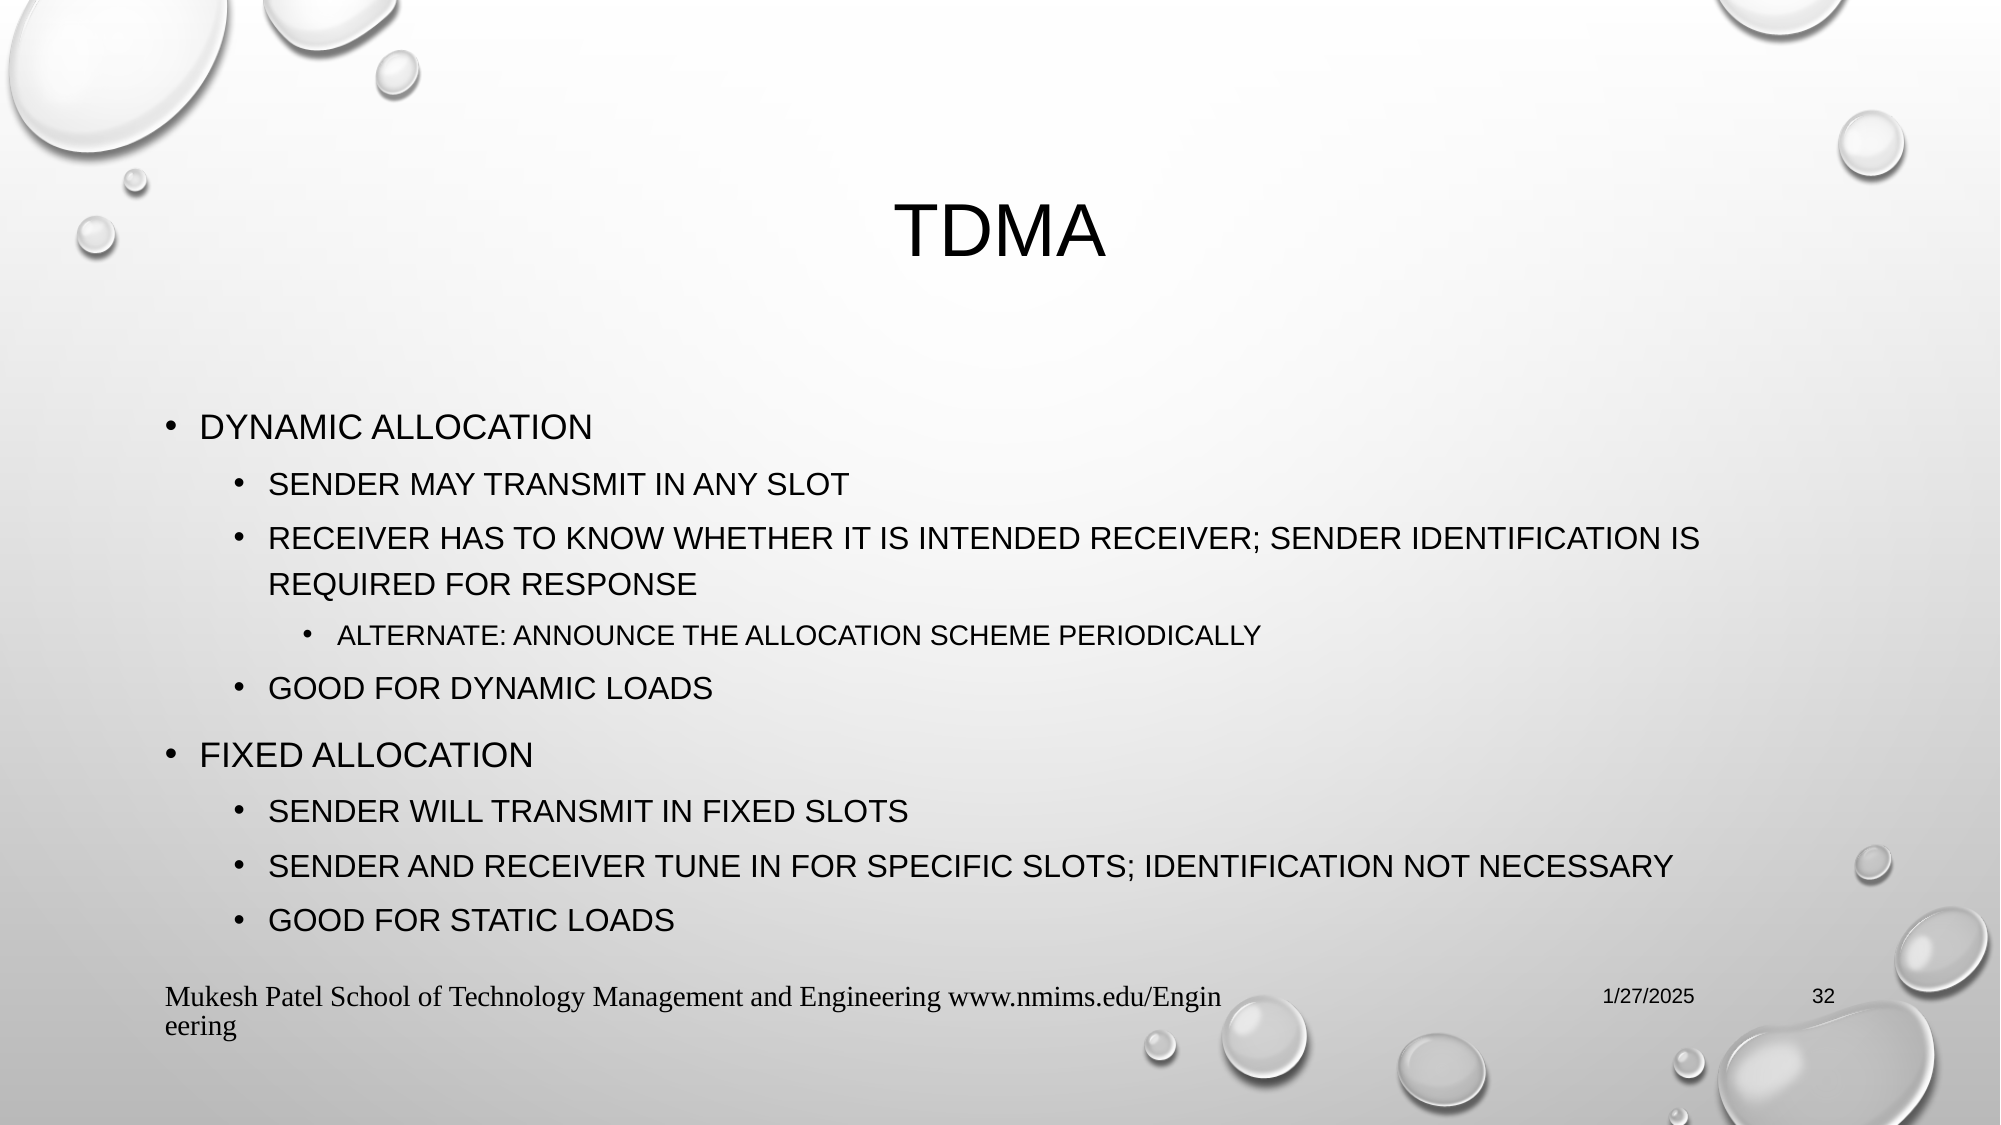

# TDMA
Dynamic allocation
Sender may transmit in any slot
Receiver has to know whether it is intended receiver; sender identification is required for response
Alternate: Announce the allocation scheme periodically
Good for dynamic loads
Fixed allocation
Sender will transmit in fixed slots
Sender and receiver tune in for specific slots; identification not necessary
Good for static loads
Mukesh Patel School of Technology Management and Engineering www.nmims.edu/Engineering
1/27/2025
32